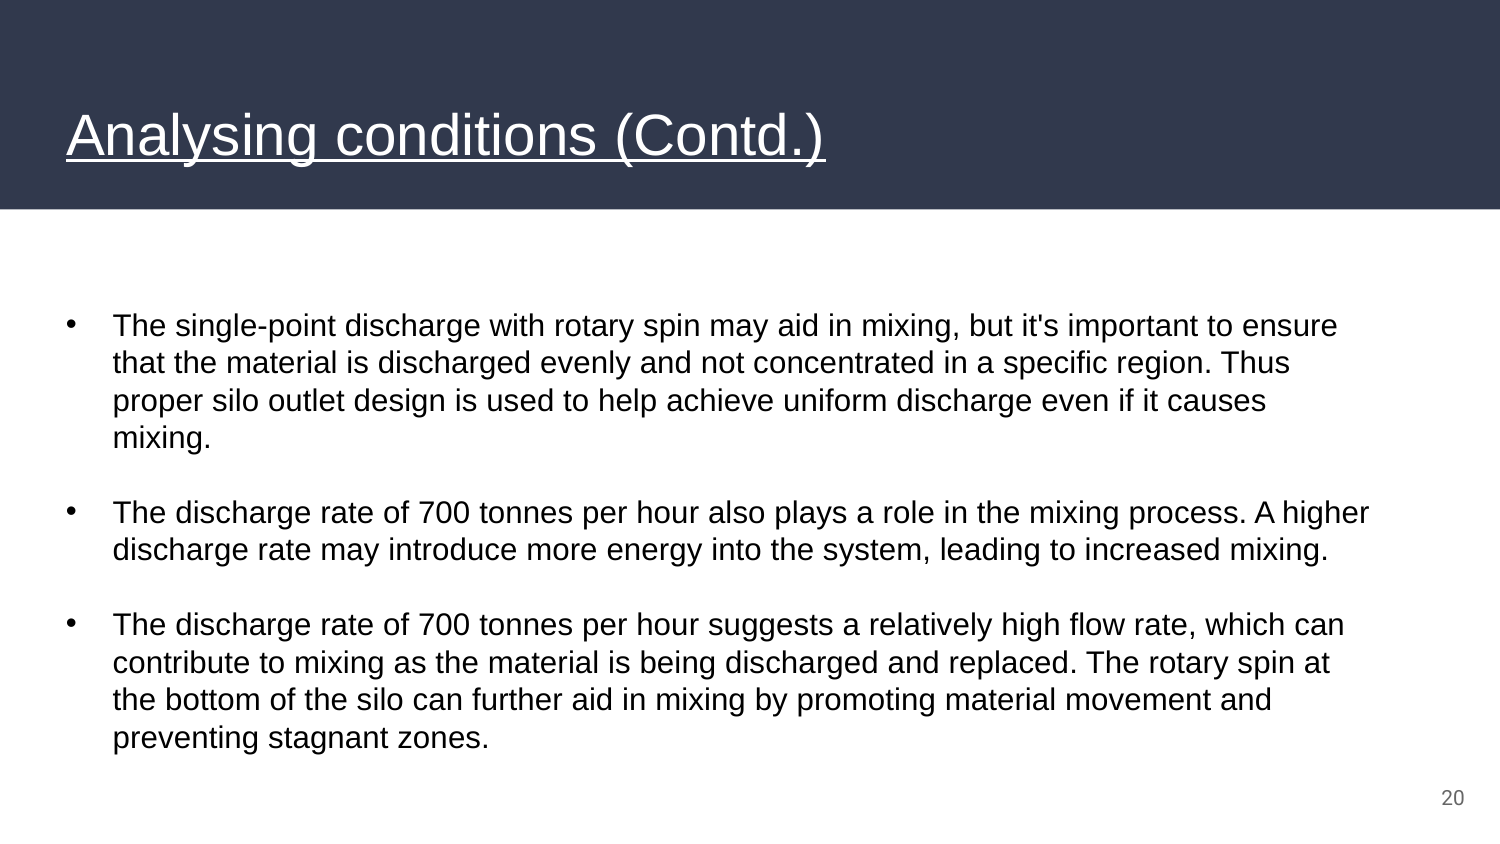

# Analysing conditions (Contd.)

The single-point discharge with rotary spin may aid in mixing, but it's important to ensure that the material is discharged evenly and not concentrated in a specific region. Thus proper silo outlet design is used to help achieve uniform discharge even if it causes mixing.

The discharge rate of 700 tonnes per hour also plays a role in the mixing process. A higher discharge rate may introduce more energy into the system, leading to increased mixing.

The discharge rate of 700 tonnes per hour suggests a relatively high flow rate, which can contribute to mixing as the material is being discharged and replaced. The rotary spin at the bottom of the silo can further aid in mixing by promoting material movement and preventing stagnant zones.
20